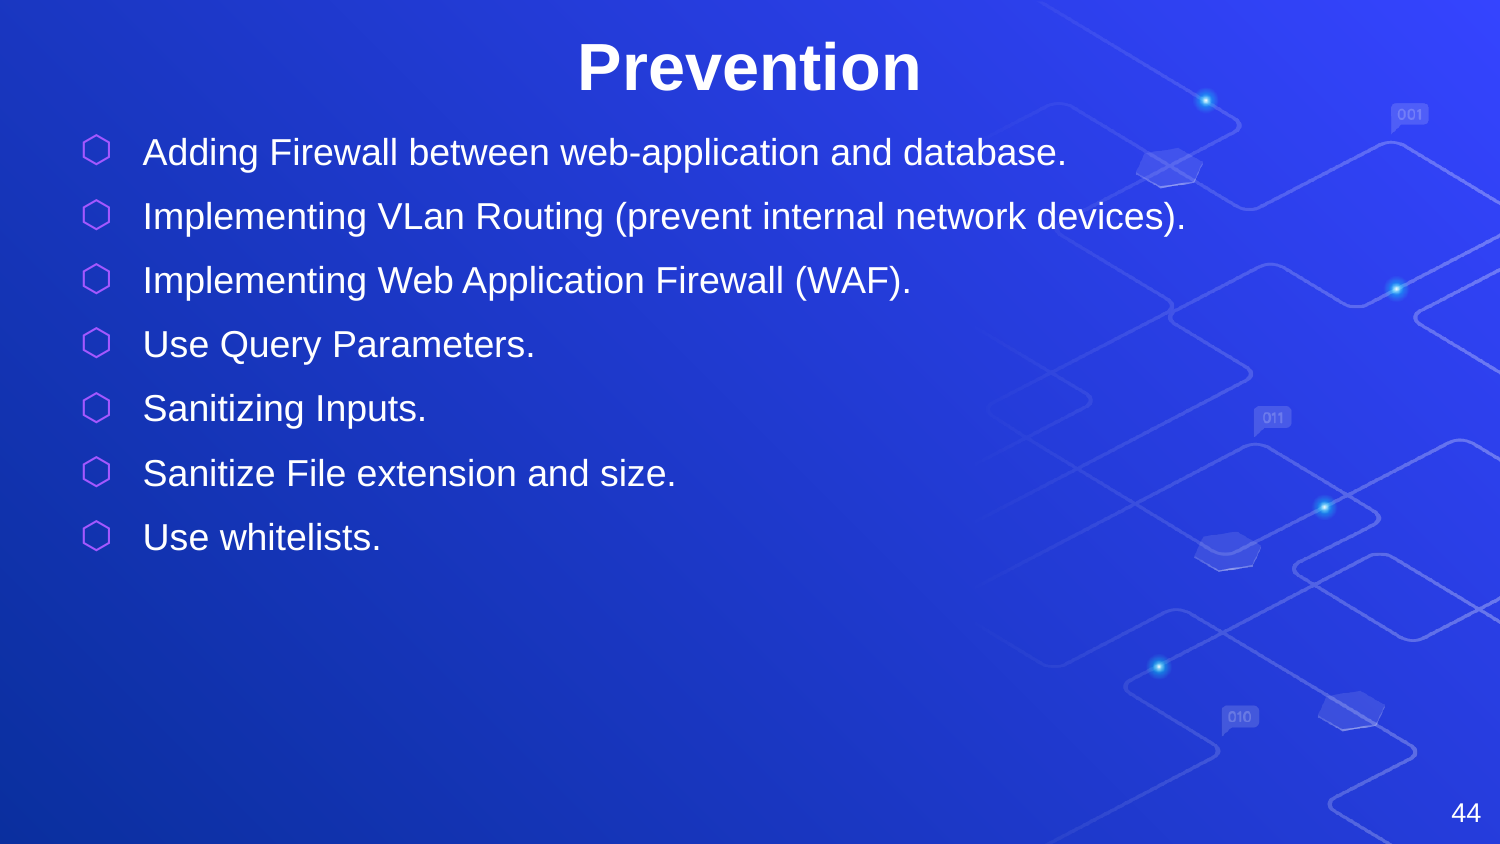

# Prevention
Adding Firewall between web-application and database.
Implementing VLan Routing (prevent internal network devices).
Implementing Web Application Firewall (WAF).
Use Query Parameters.
Sanitizing Inputs.
Sanitize File extension and size.
Use whitelists.

44